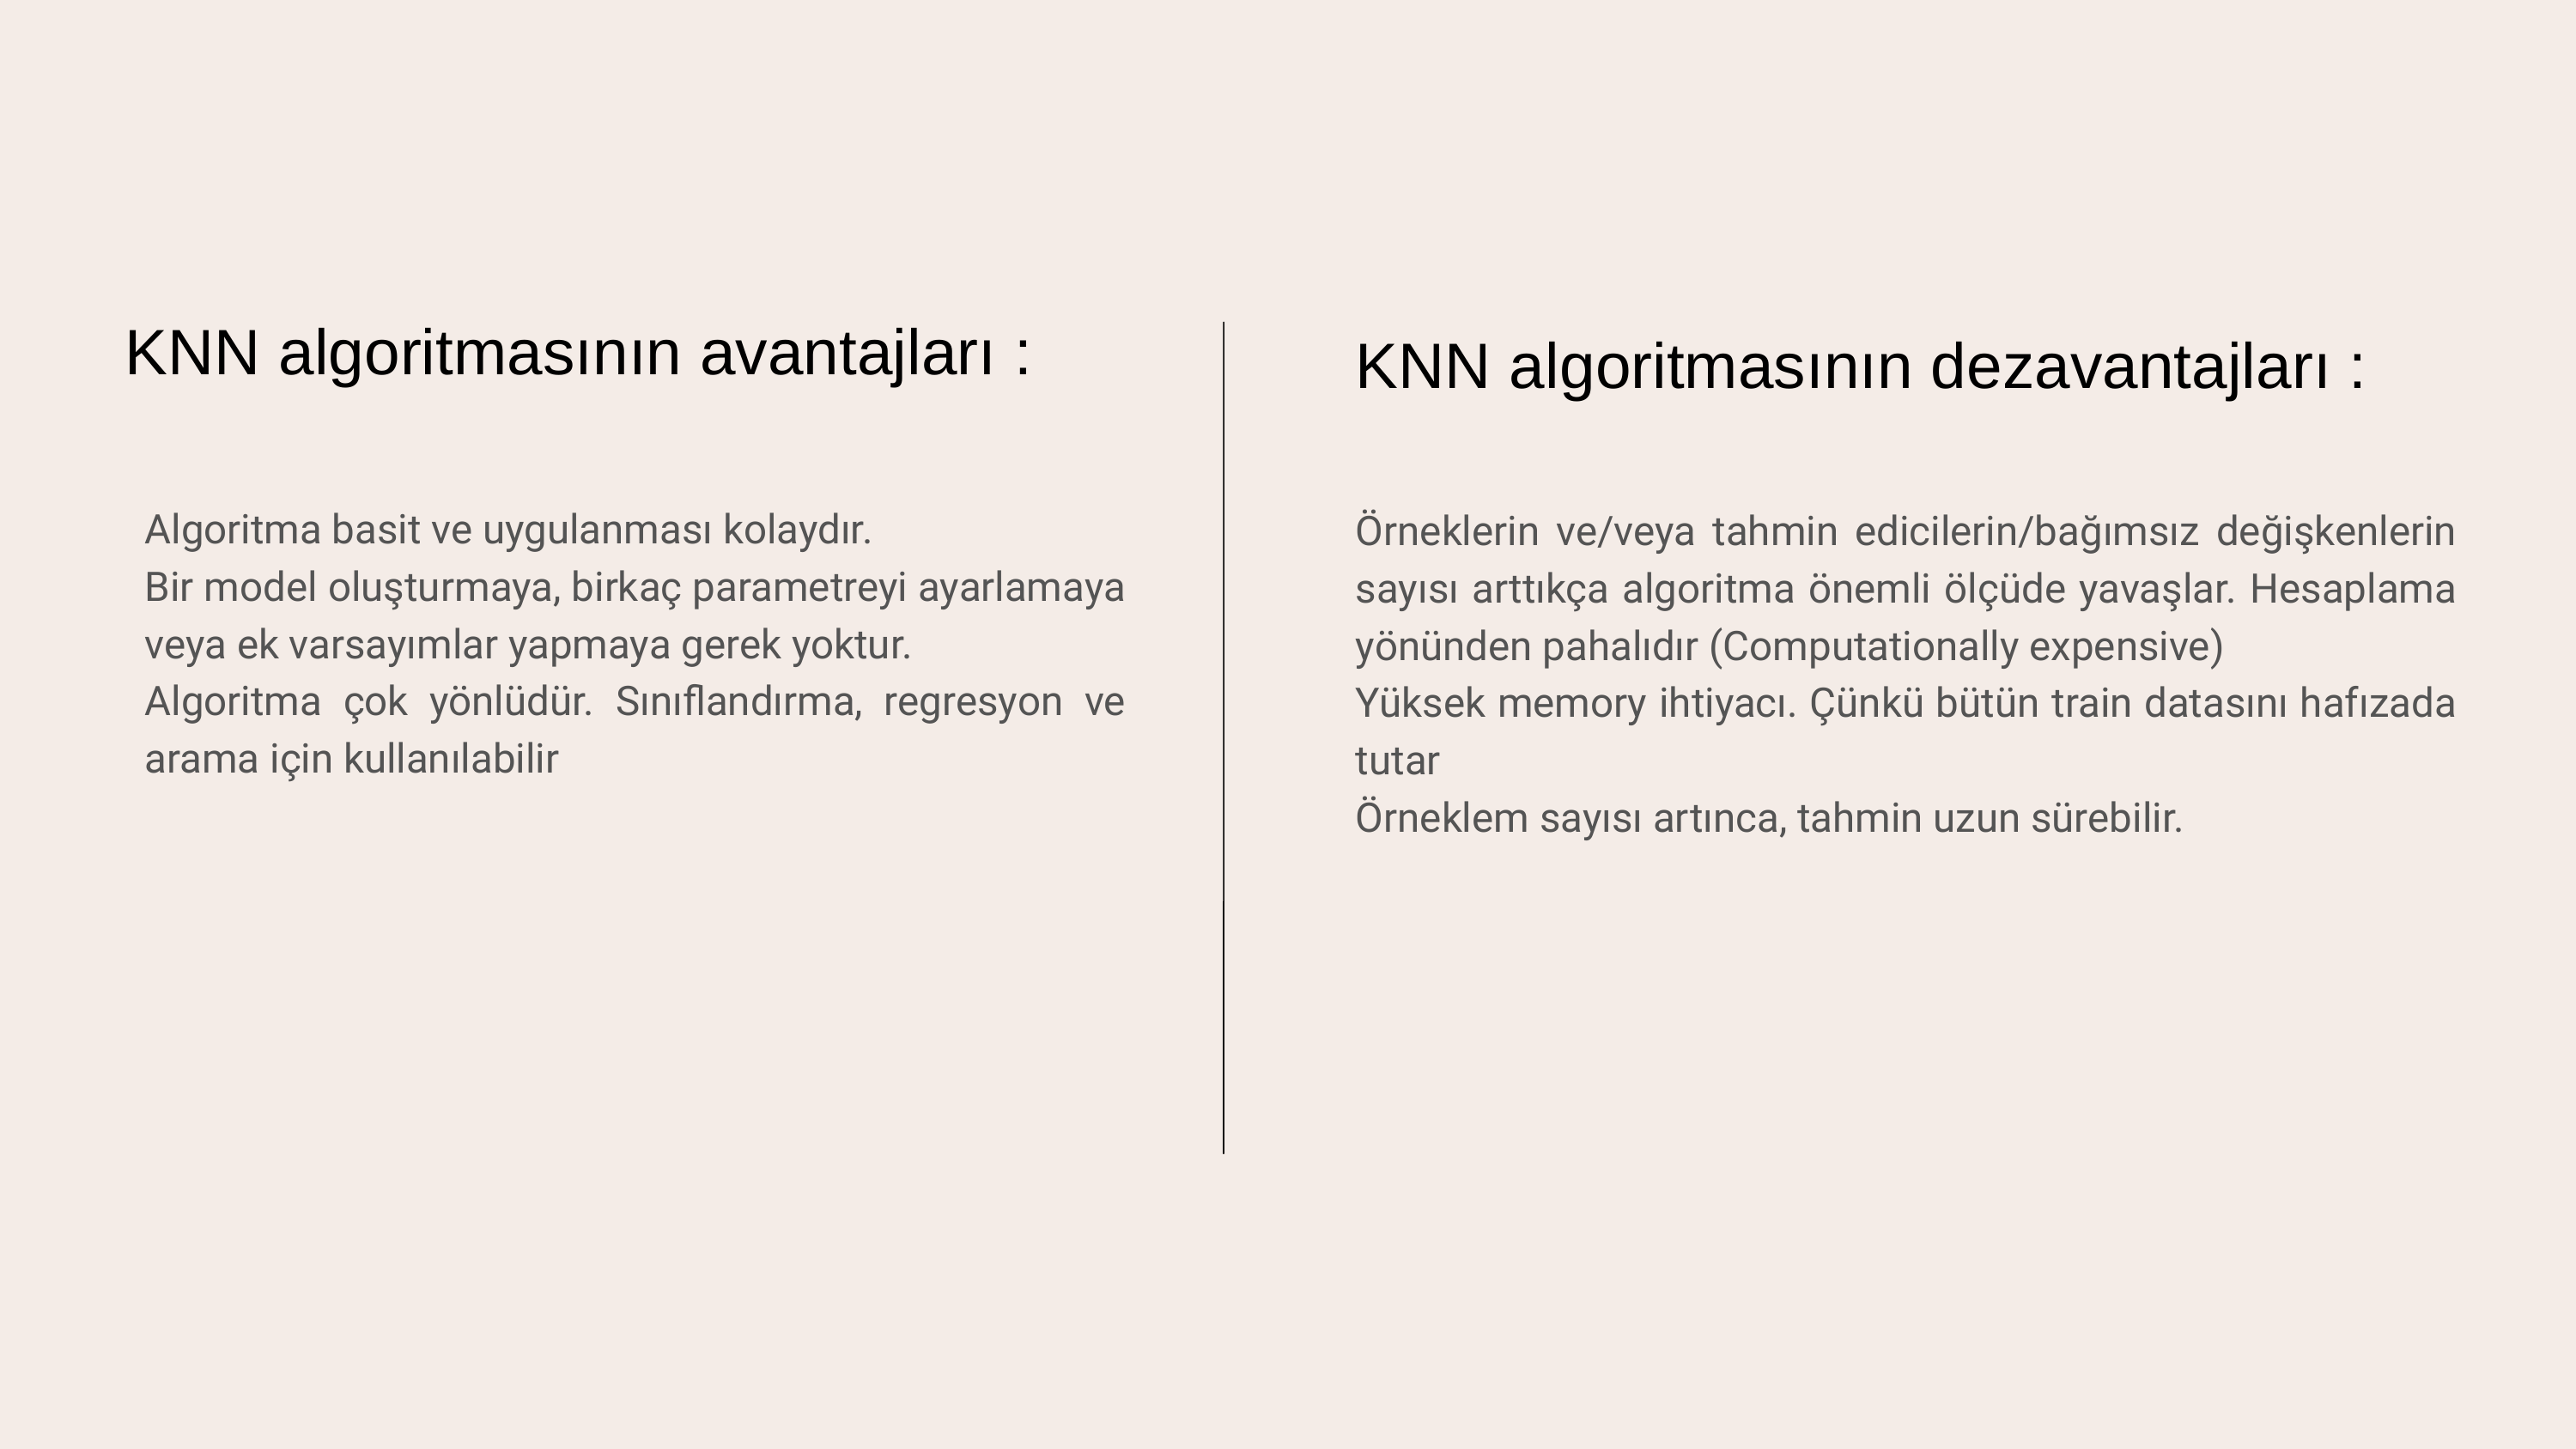

KNN algoritmasının avantajları :
KNN algoritmasının dezavantajları :

Örneklerin ve/veya tahmin edicilerin/bağımsız değişkenlerin sayısı arttıkça algoritma önemli ölçüde yavaşlar. Hesaplama yönünden pahalıdır (Computationally expensive)
Yüksek memory ihtiyacı. Çünkü bütün train datasını hafızada tutar
Örneklem sayısı artınca, tahmin uzun sürebilir.

Algoritma basit ve uygulanması kolaydır.
Bir model oluşturmaya, birkaç parametreyi ayarlamaya veya ek varsayımlar yapmaya gerek yoktur.
Algoritma çok yönlüdür. Sınıflandırma, regresyon ve arama için kullanılabilir